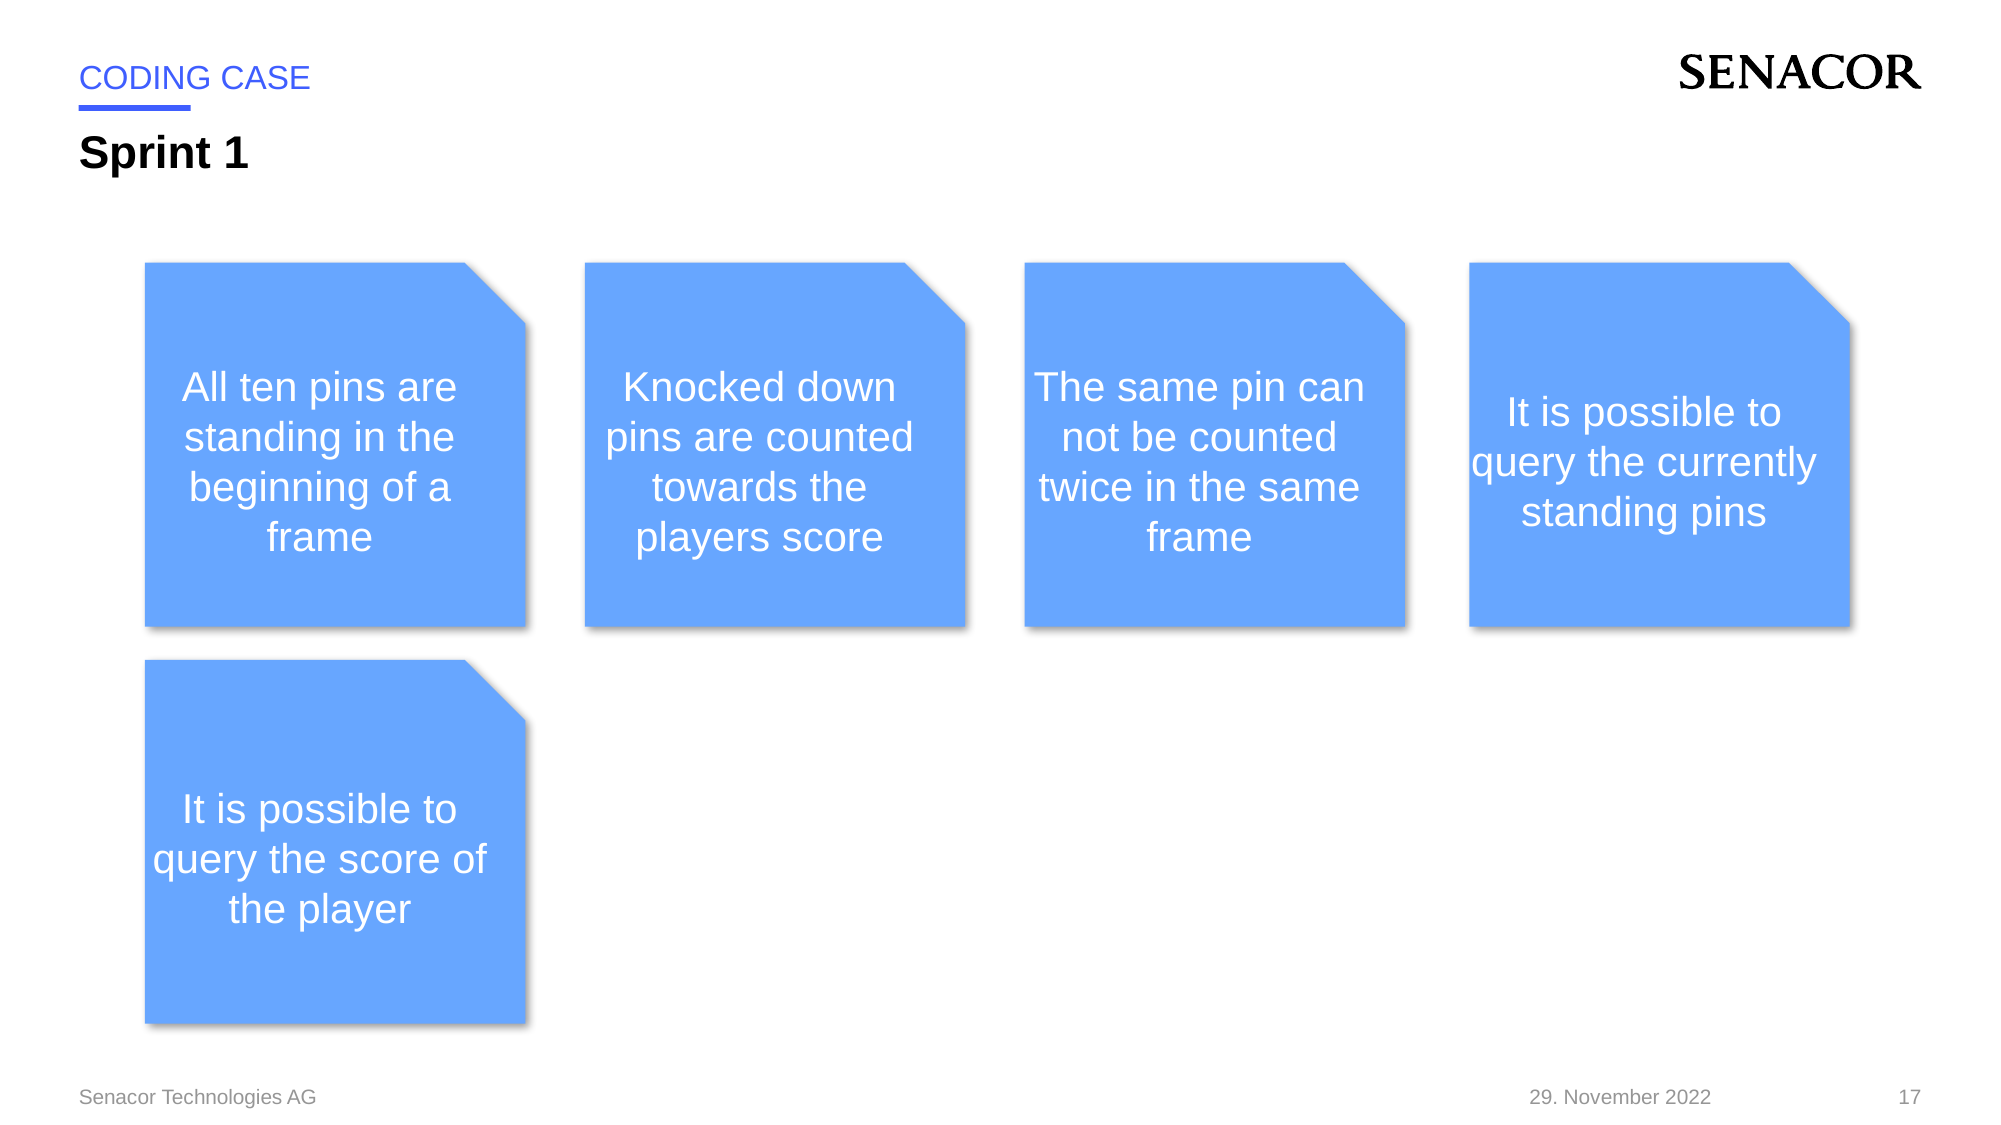

Coding case
# Sprint 1
The same pin can not be counted twice in the same frame
It is possible to query the currently standing pins
All ten pins are standing in the beginning of a frame
Knocked down pins are counted towards the players score
It is possible to query the score of the player
Senacor Technologies AG
29. November 2022
17